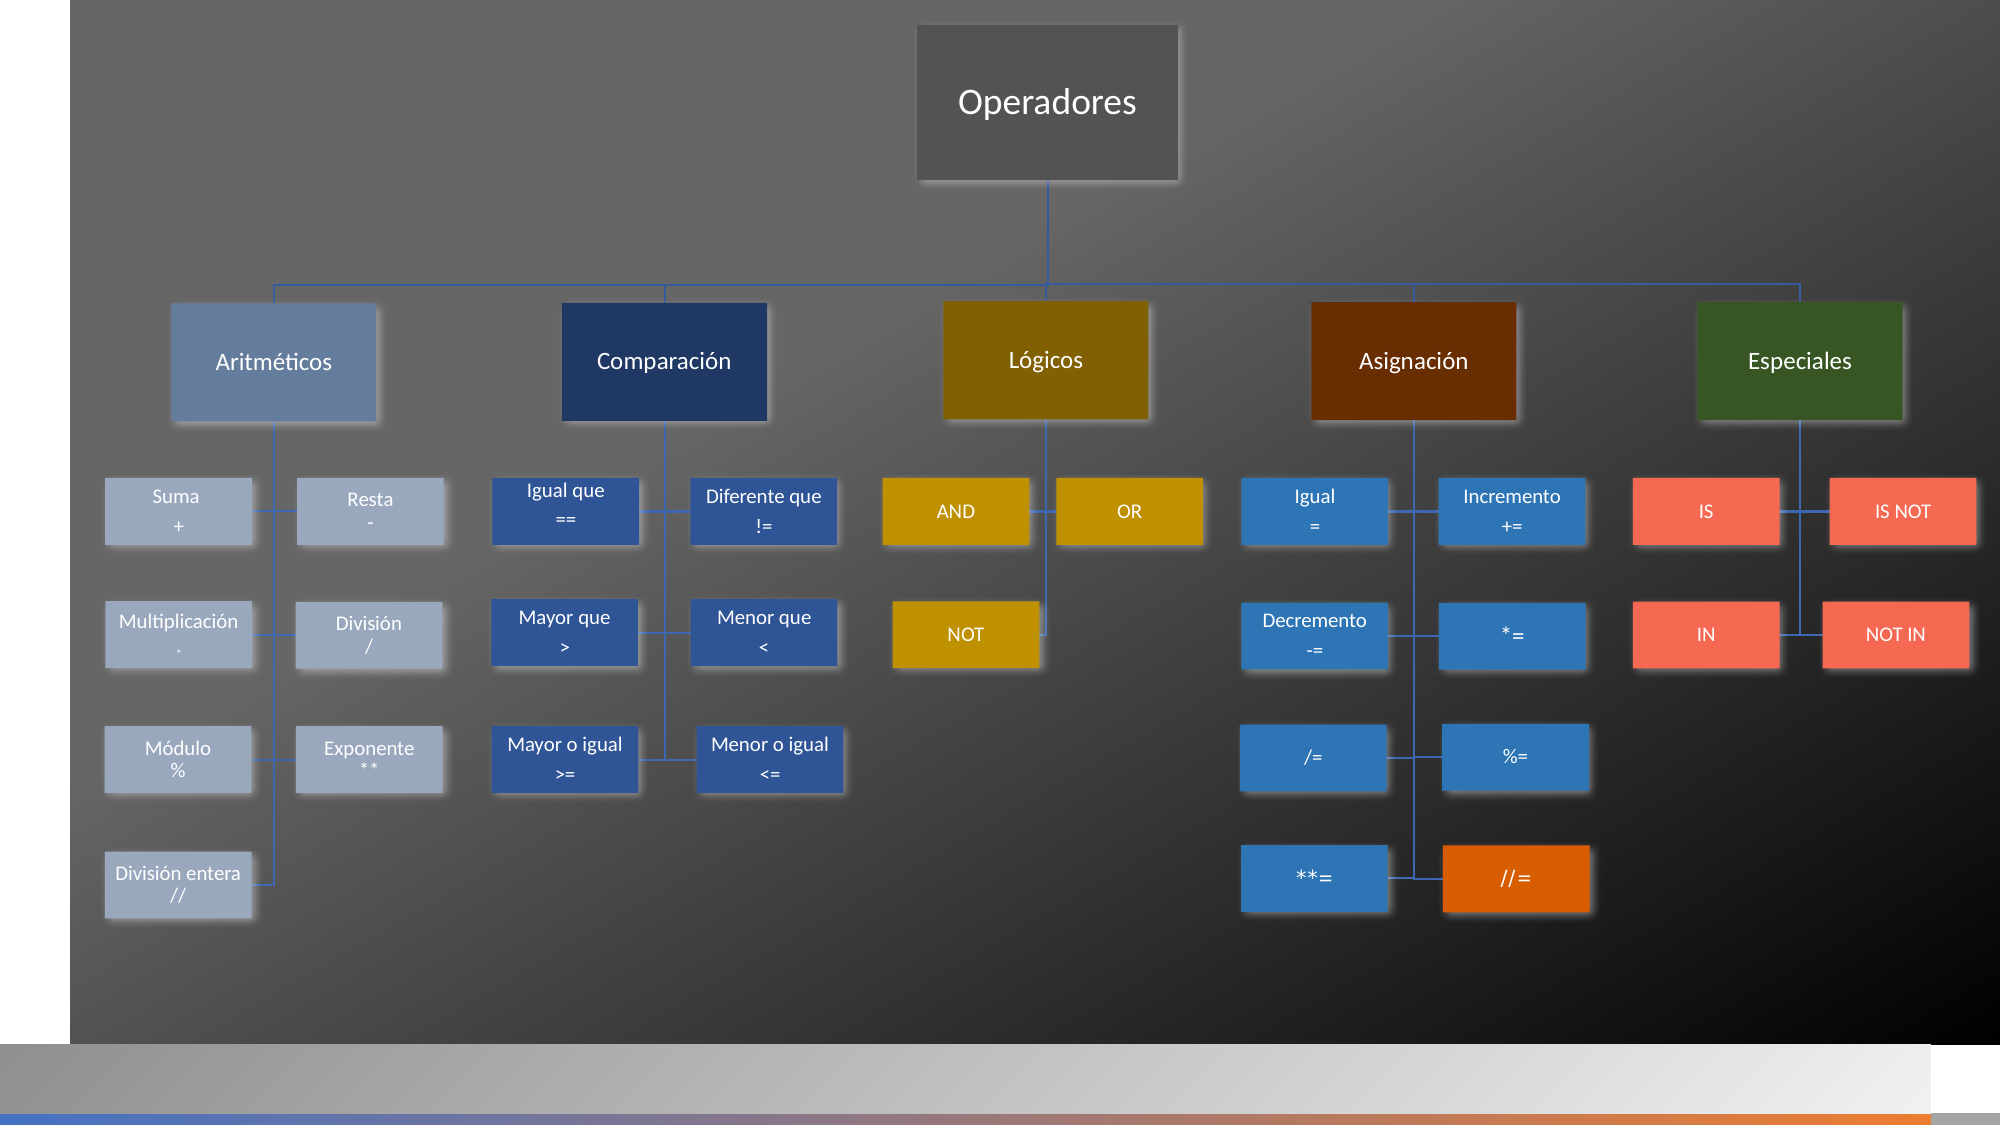

Operadores
Aritméticos
Suma
+
Resta
-
Multiplicación
*
División
/
Módulo
%
Exponente
**
División entera
//
Comparación
Menor o igual
<=
Igual que
==
Diferente que
!=
Mayor que
>
Menor que
<
Mayor o igual
>=
Lógicos
NOT
AND
OR
Asignación
%=
//=
**=
Igual
=
Incremento
+=
Decremento
-=
*=
/=
Especiales
IS
IS NOT
IN
NOT IN
16